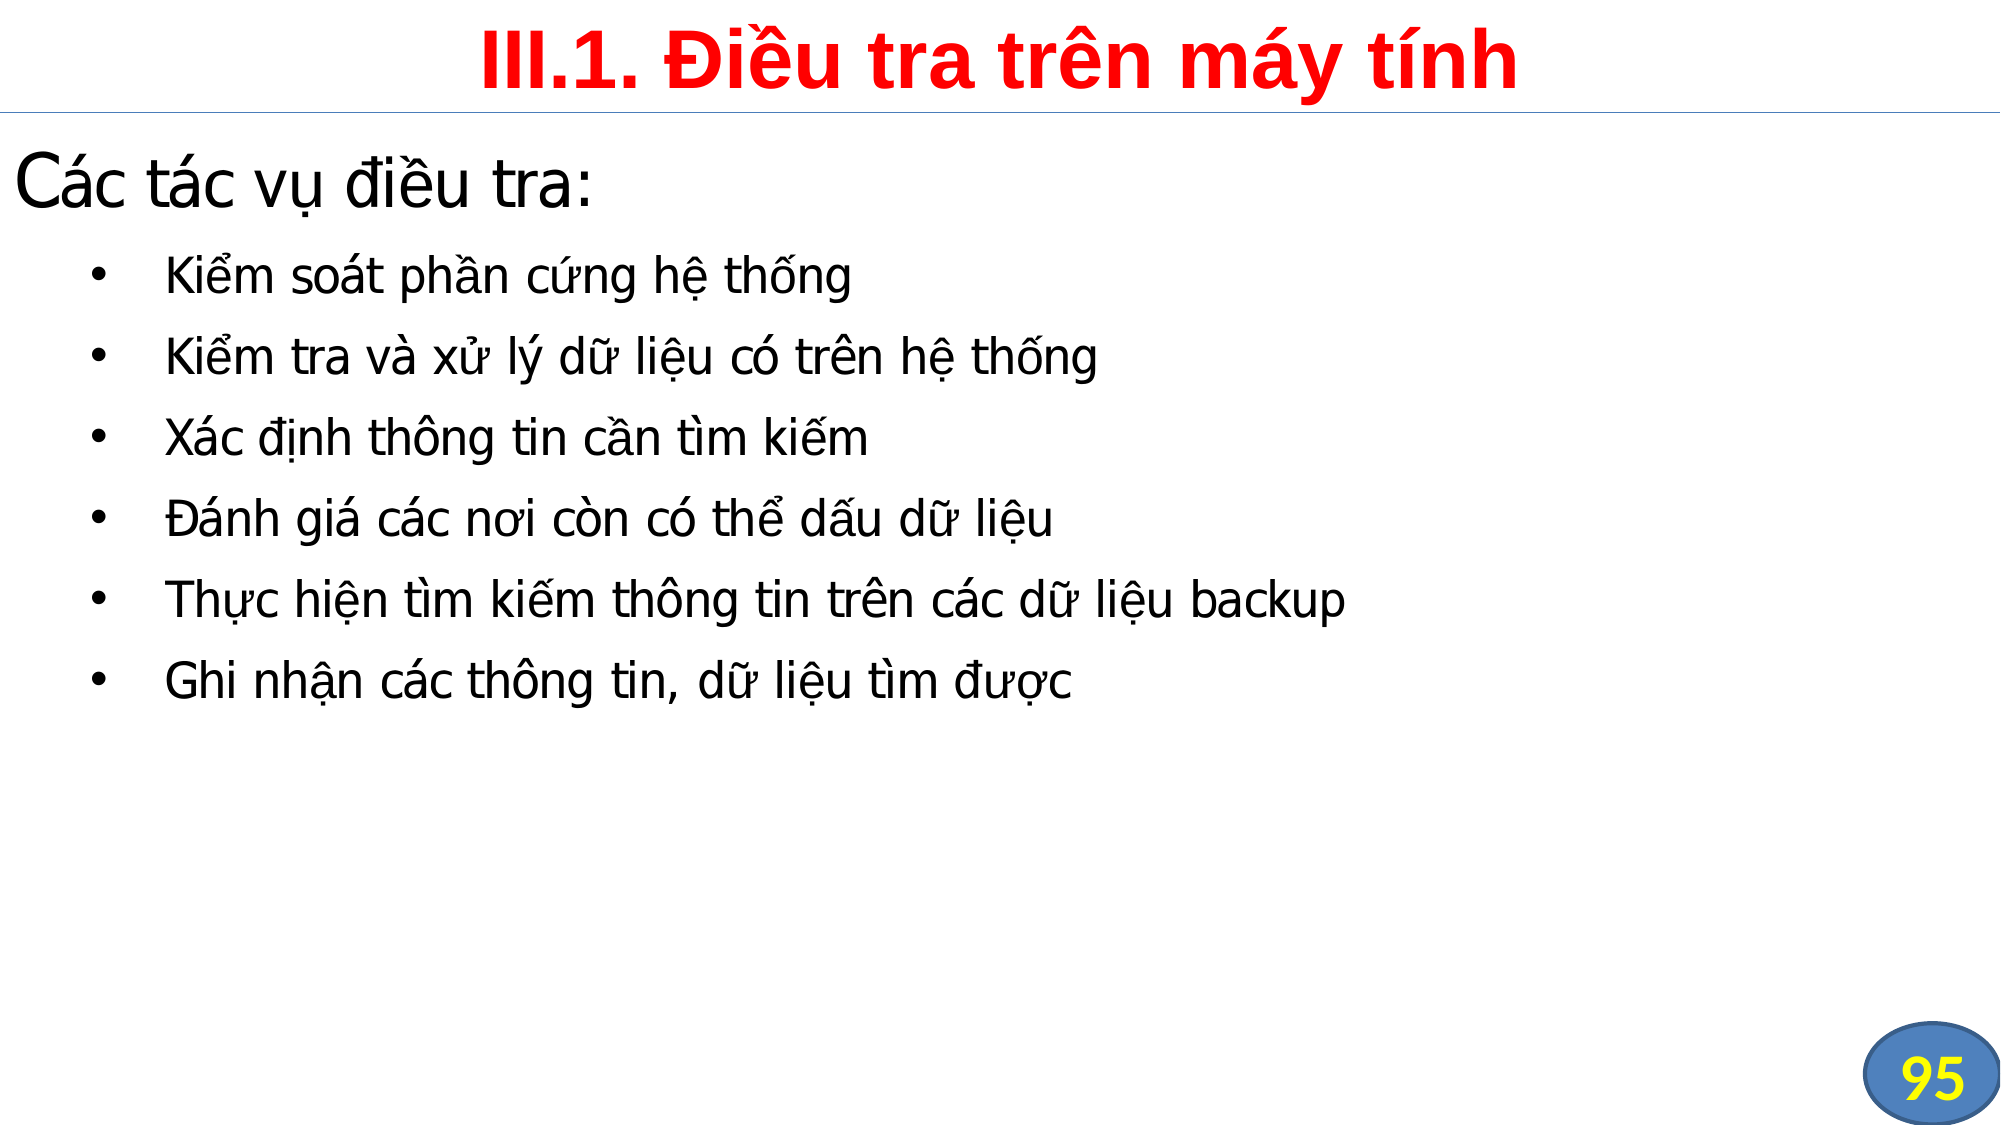

# III.1. Điều tra trên máy tính
Các tác vụ điều tra:
Kiểm soát phần cứng hệ thống
Kiểm tra và xử lý dữ liệu có trên hệ thống
Xác định thông tin cần tìm kiếm
Đánh giá các nơi còn có thể dấu dữ liệu
Thực hiện tìm kiếm thông tin trên các dữ liệu backup
Ghi nhận các thông tin, dữ liệu tìm được

95